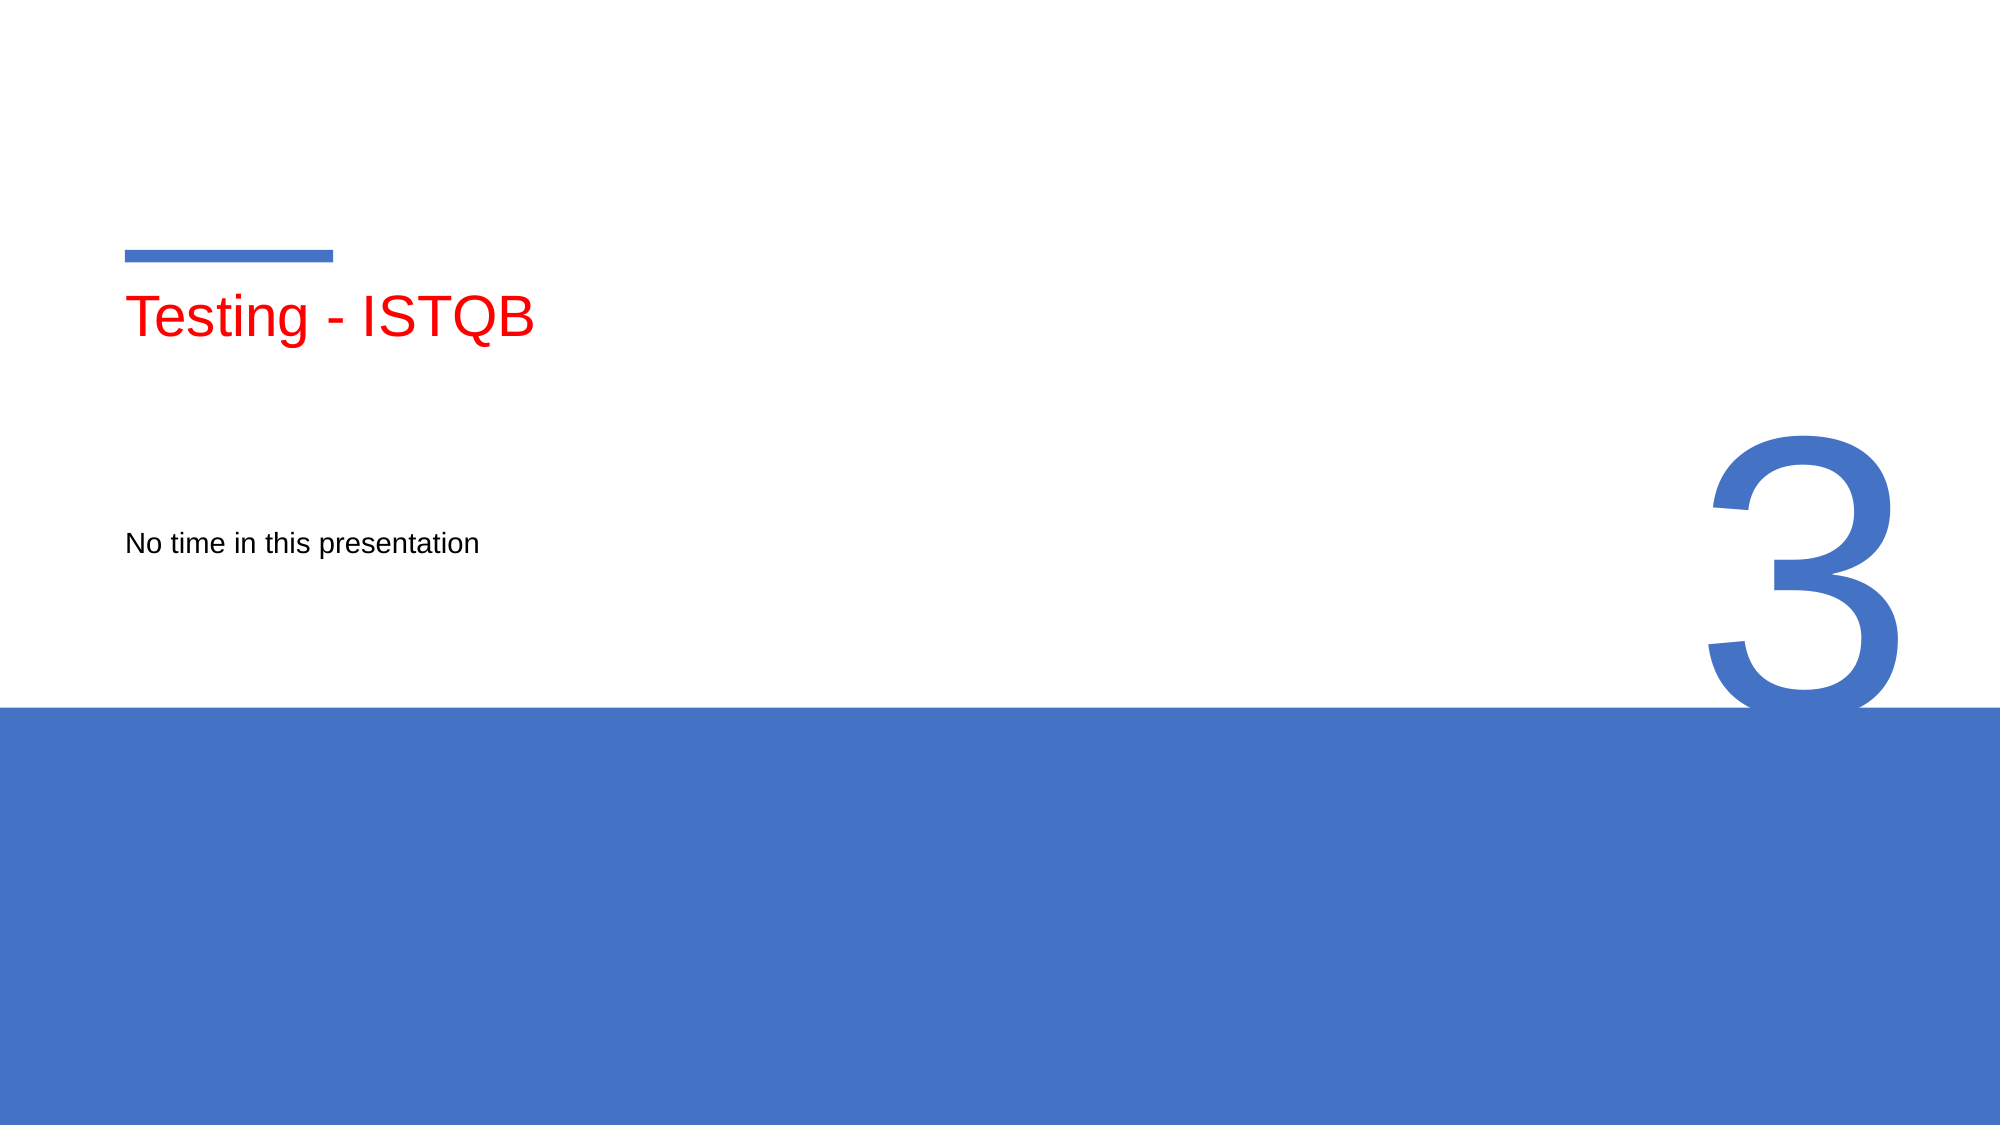

Testing - ISTQB
3
# No time in this presentation